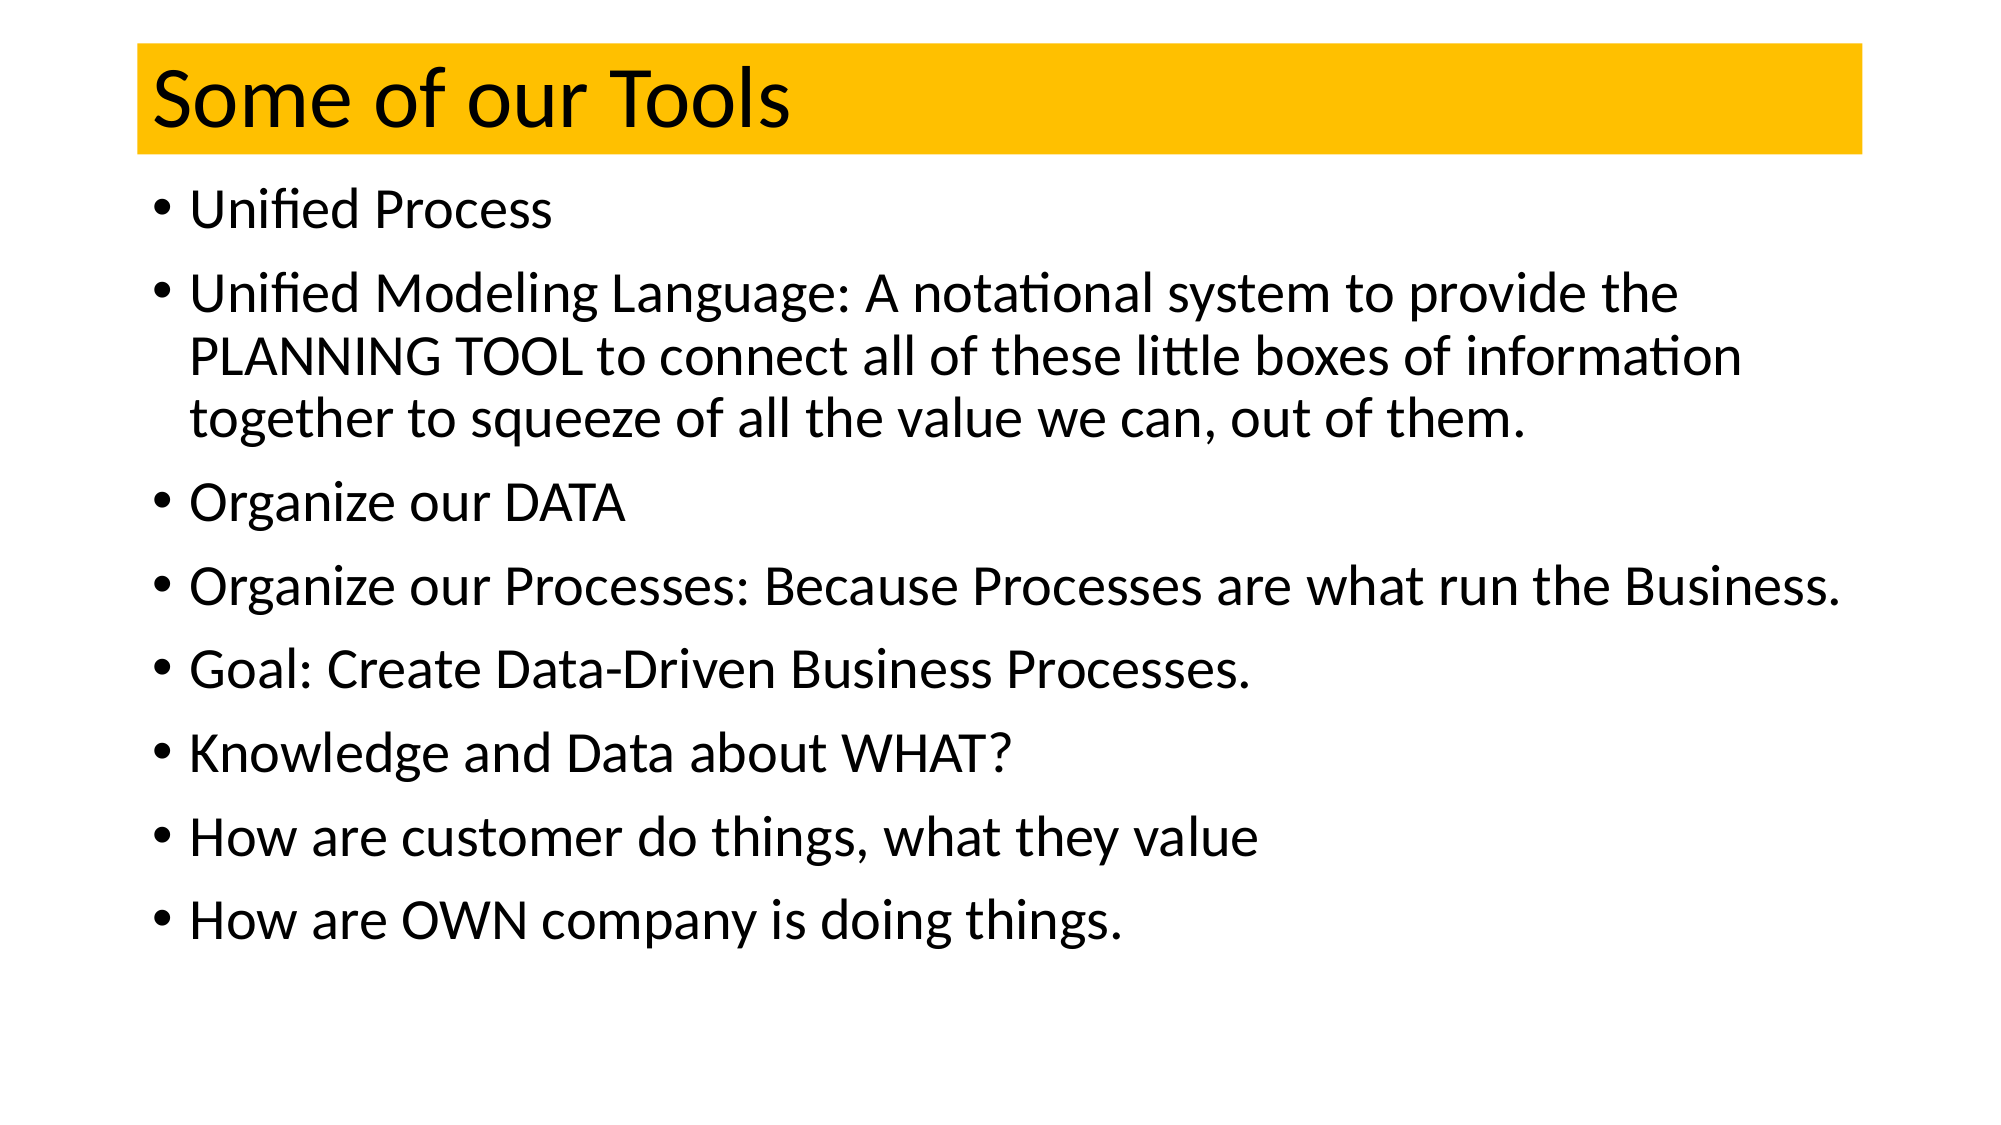

# Some of our Tools
Unified Process
Unified Modeling Language: A notational system to provide the PLANNING TOOL to connect all of these little boxes of information together to squeeze of all the value we can, out of them.
Organize our DATA
Organize our Processes: Because Processes are what run the Business.
Goal: Create Data-Driven Business Processes.
Knowledge and Data about WHAT?
How are customer do things, what they value
How are OWN company is doing things.